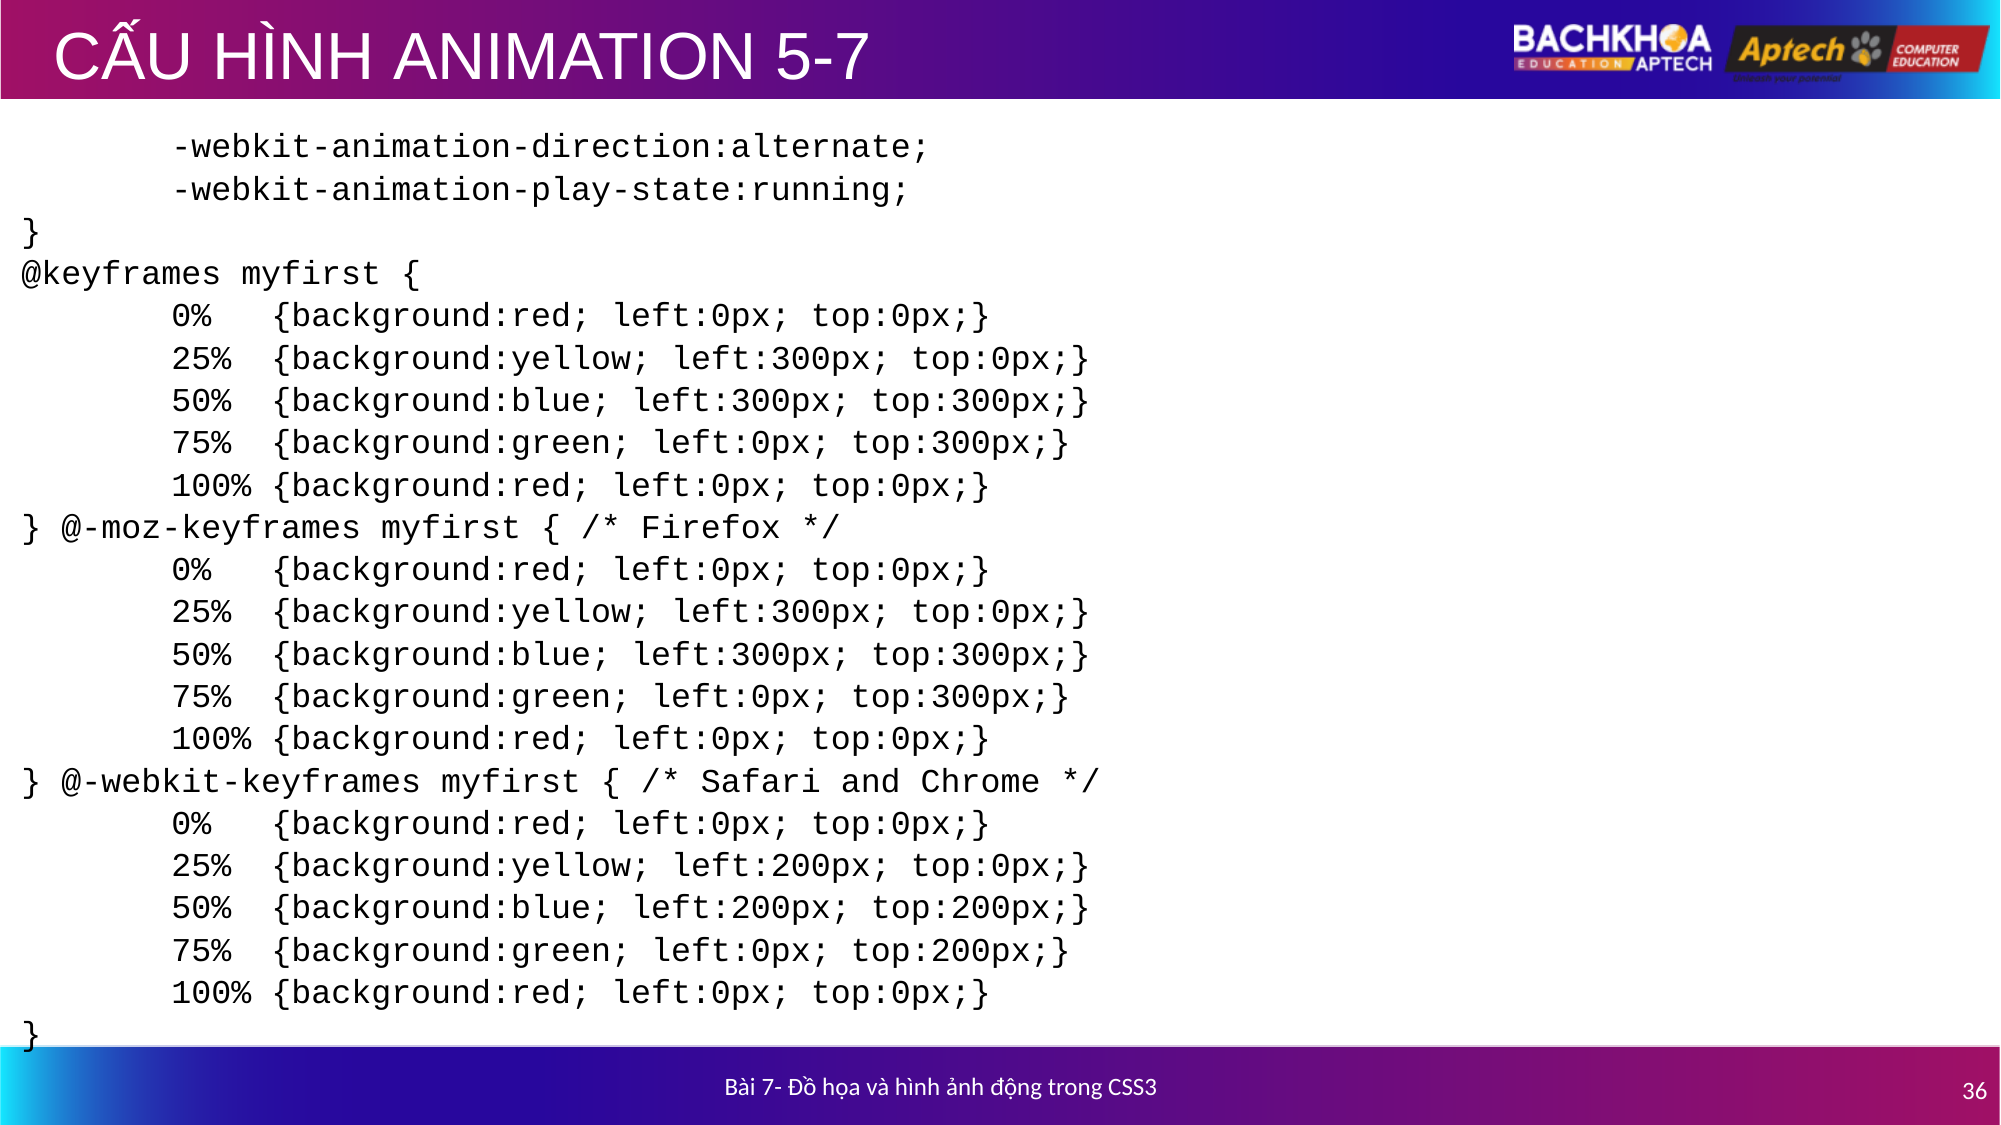

# CẤU HÌNH ANIMATION 5-7
	-webkit-animation-direction:alternate;
	-webkit-animation-play-state:running;
}
@keyframes myfirst {
	0%   {background:red; left:0px; top:0px;}
	25%  {background:yellow; left:300px; top:0px;}
	50%  {background:blue; left:300px; top:300px;}
	75%  {background:green; left:0px; top:300px;}
	100% {background:red; left:0px; top:0px;}
} @-moz-keyframes myfirst { /* Firefox */
	0%   {background:red; left:0px; top:0px;}
	25%  {background:yellow; left:300px; top:0px;}
	50%  {background:blue; left:300px; top:300px;}
	75%  {background:green; left:0px; top:300px;}
	100% {background:red; left:0px; top:0px;}
} @-webkit-keyframes myfirst { /* Safari and Chrome */
	0%   {background:red; left:0px; top:0px;}
	25%  {background:yellow; left:200px; top:0px;}
	50%  {background:blue; left:200px; top:200px;}
	75%  {background:green; left:0px; top:200px;}
	100% {background:red; left:0px; top:0px;}
}
Bài 7- Đồ họa và hình ảnh động trong CSS3
36